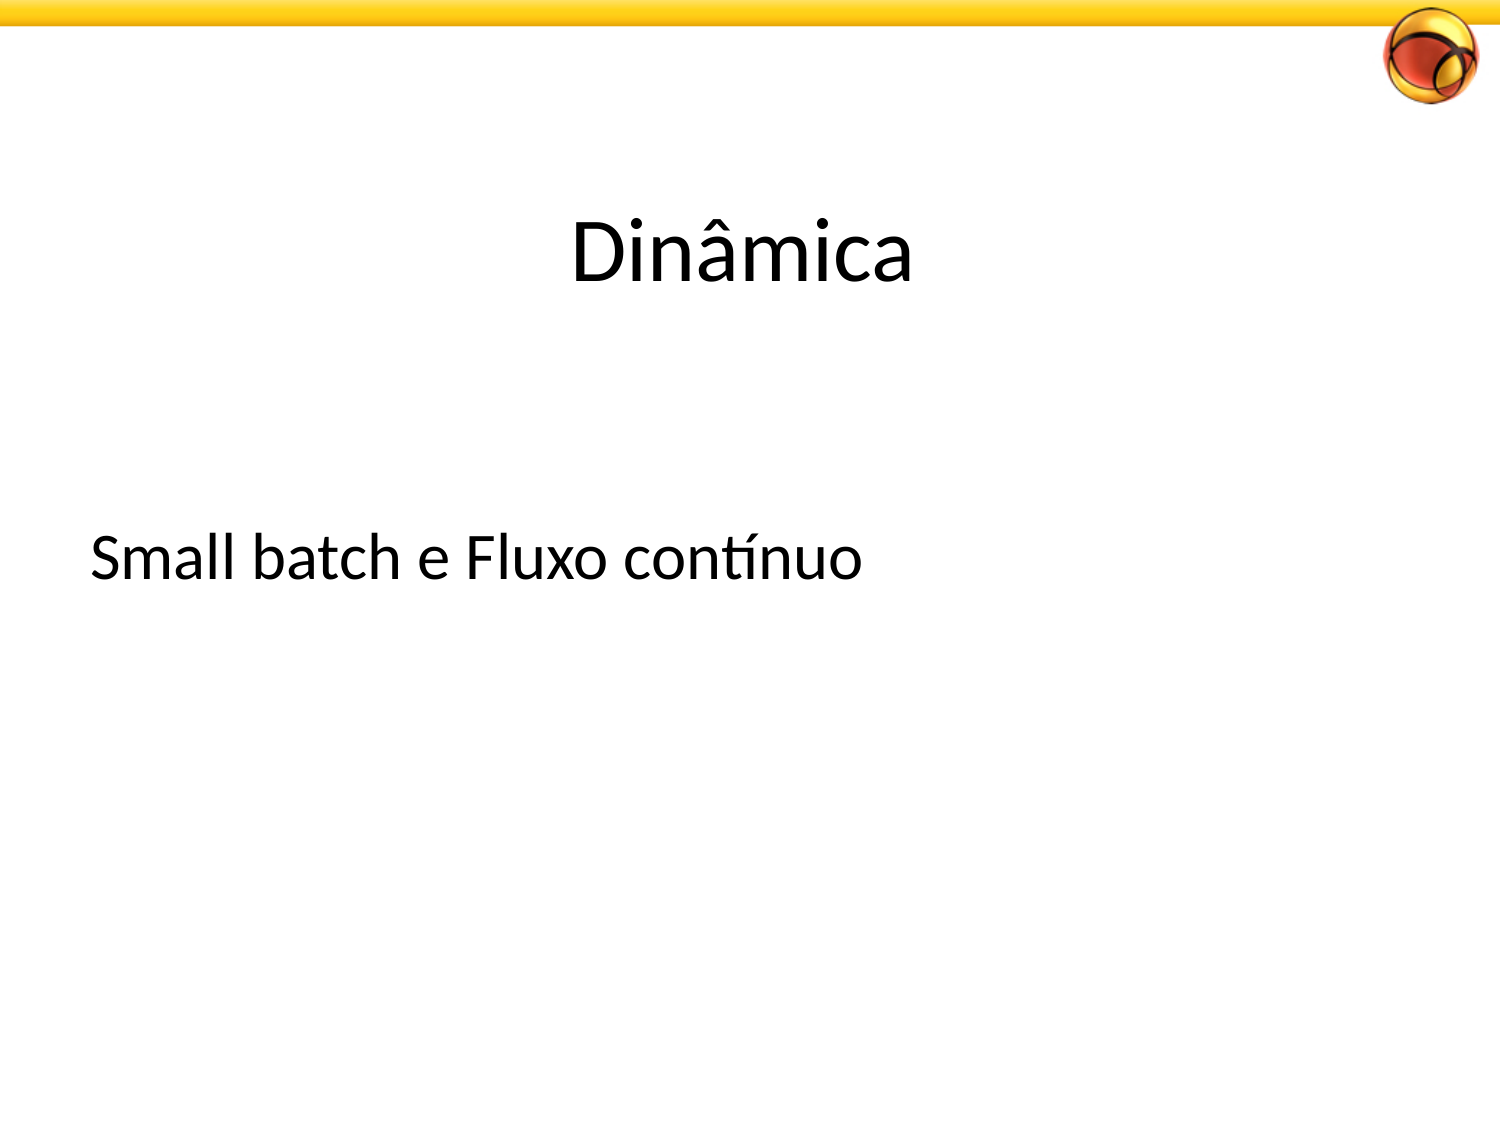

# Dinâmica

Small batch e Fluxo contínuo